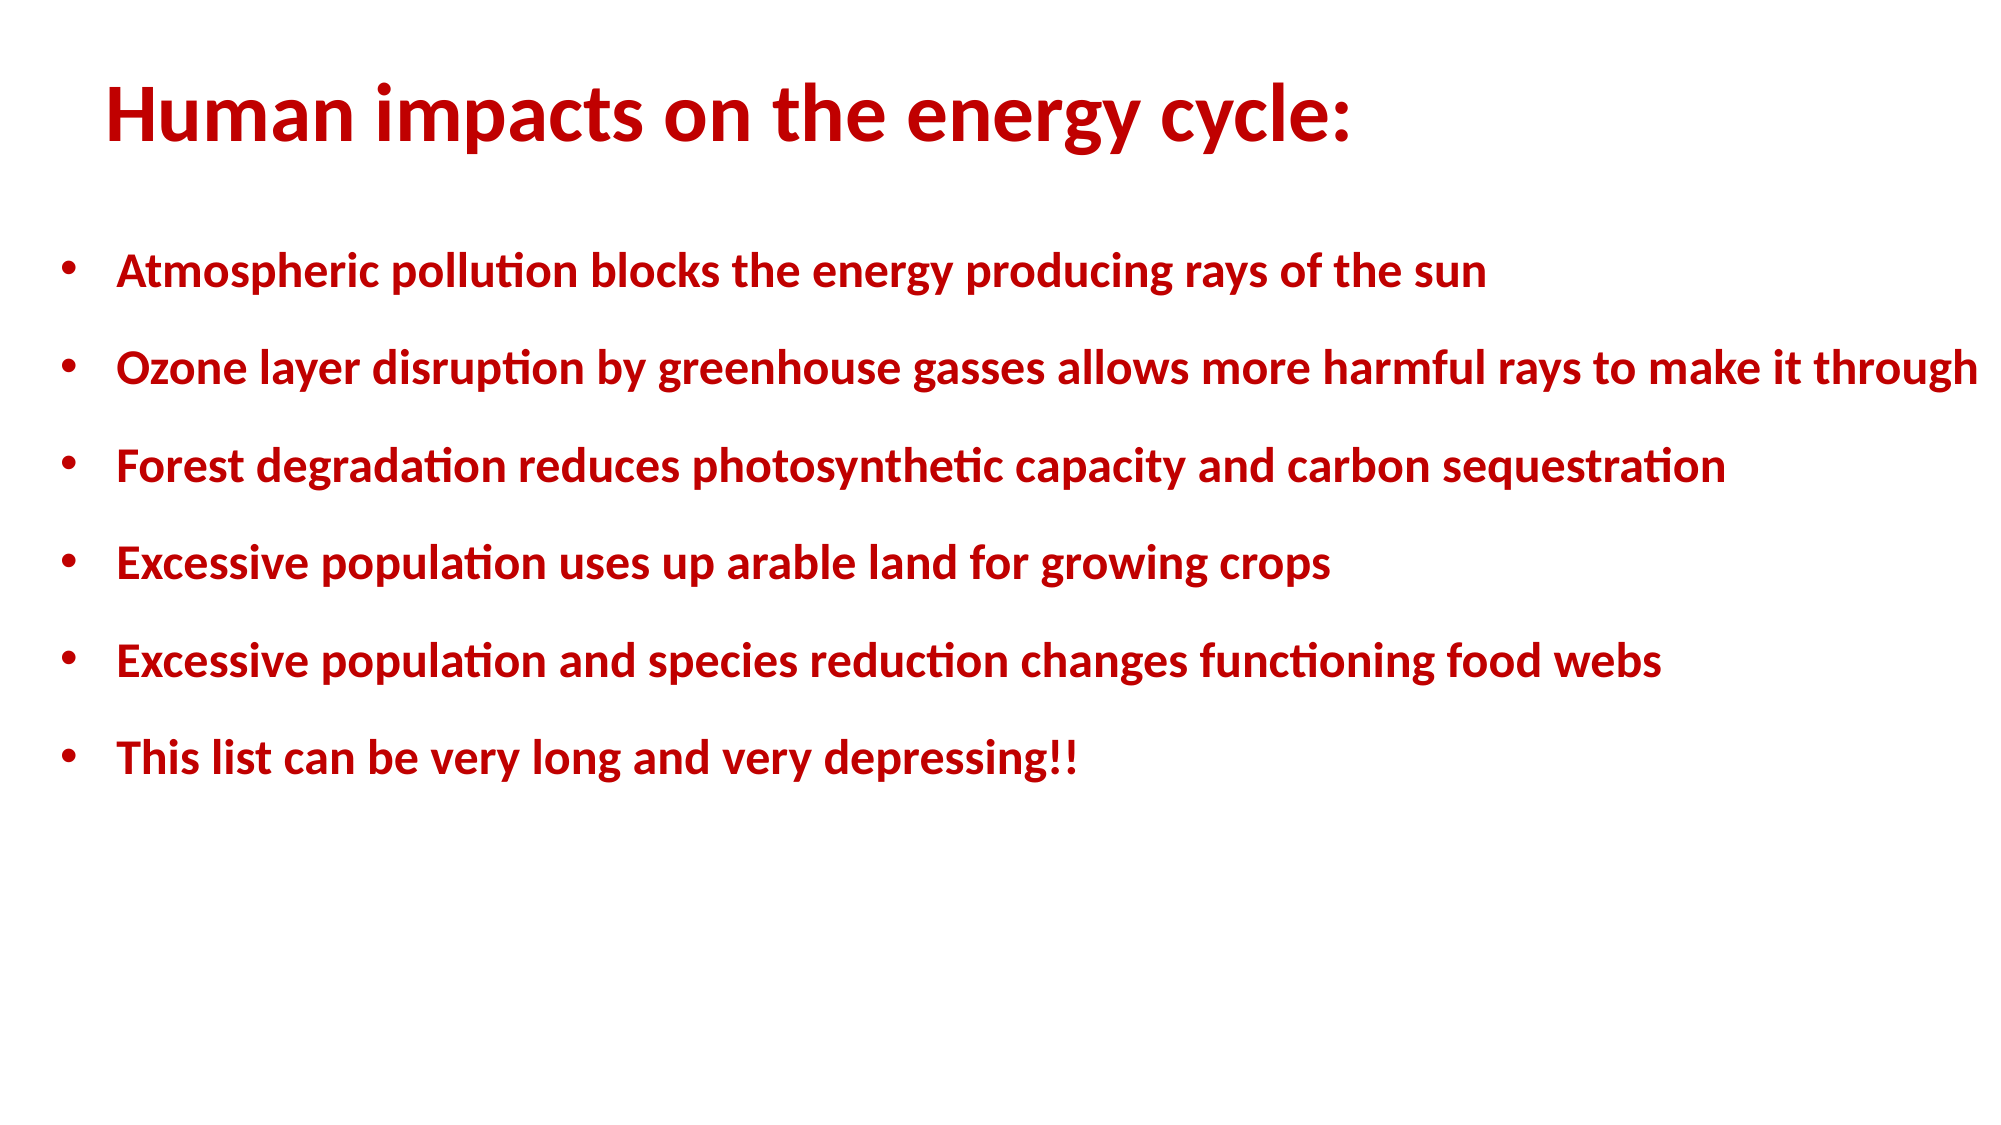

Human impacts on the energy cycle:
Atmospheric pollution blocks the energy producing rays of the sun
Ozone layer disruption by greenhouse gasses allows more harmful rays to make it through
Forest degradation reduces photosynthetic capacity and carbon sequestration
Excessive population uses up arable land for growing crops
Excessive population and species reduction changes functioning food webs
This list can be very long and very depressing!!